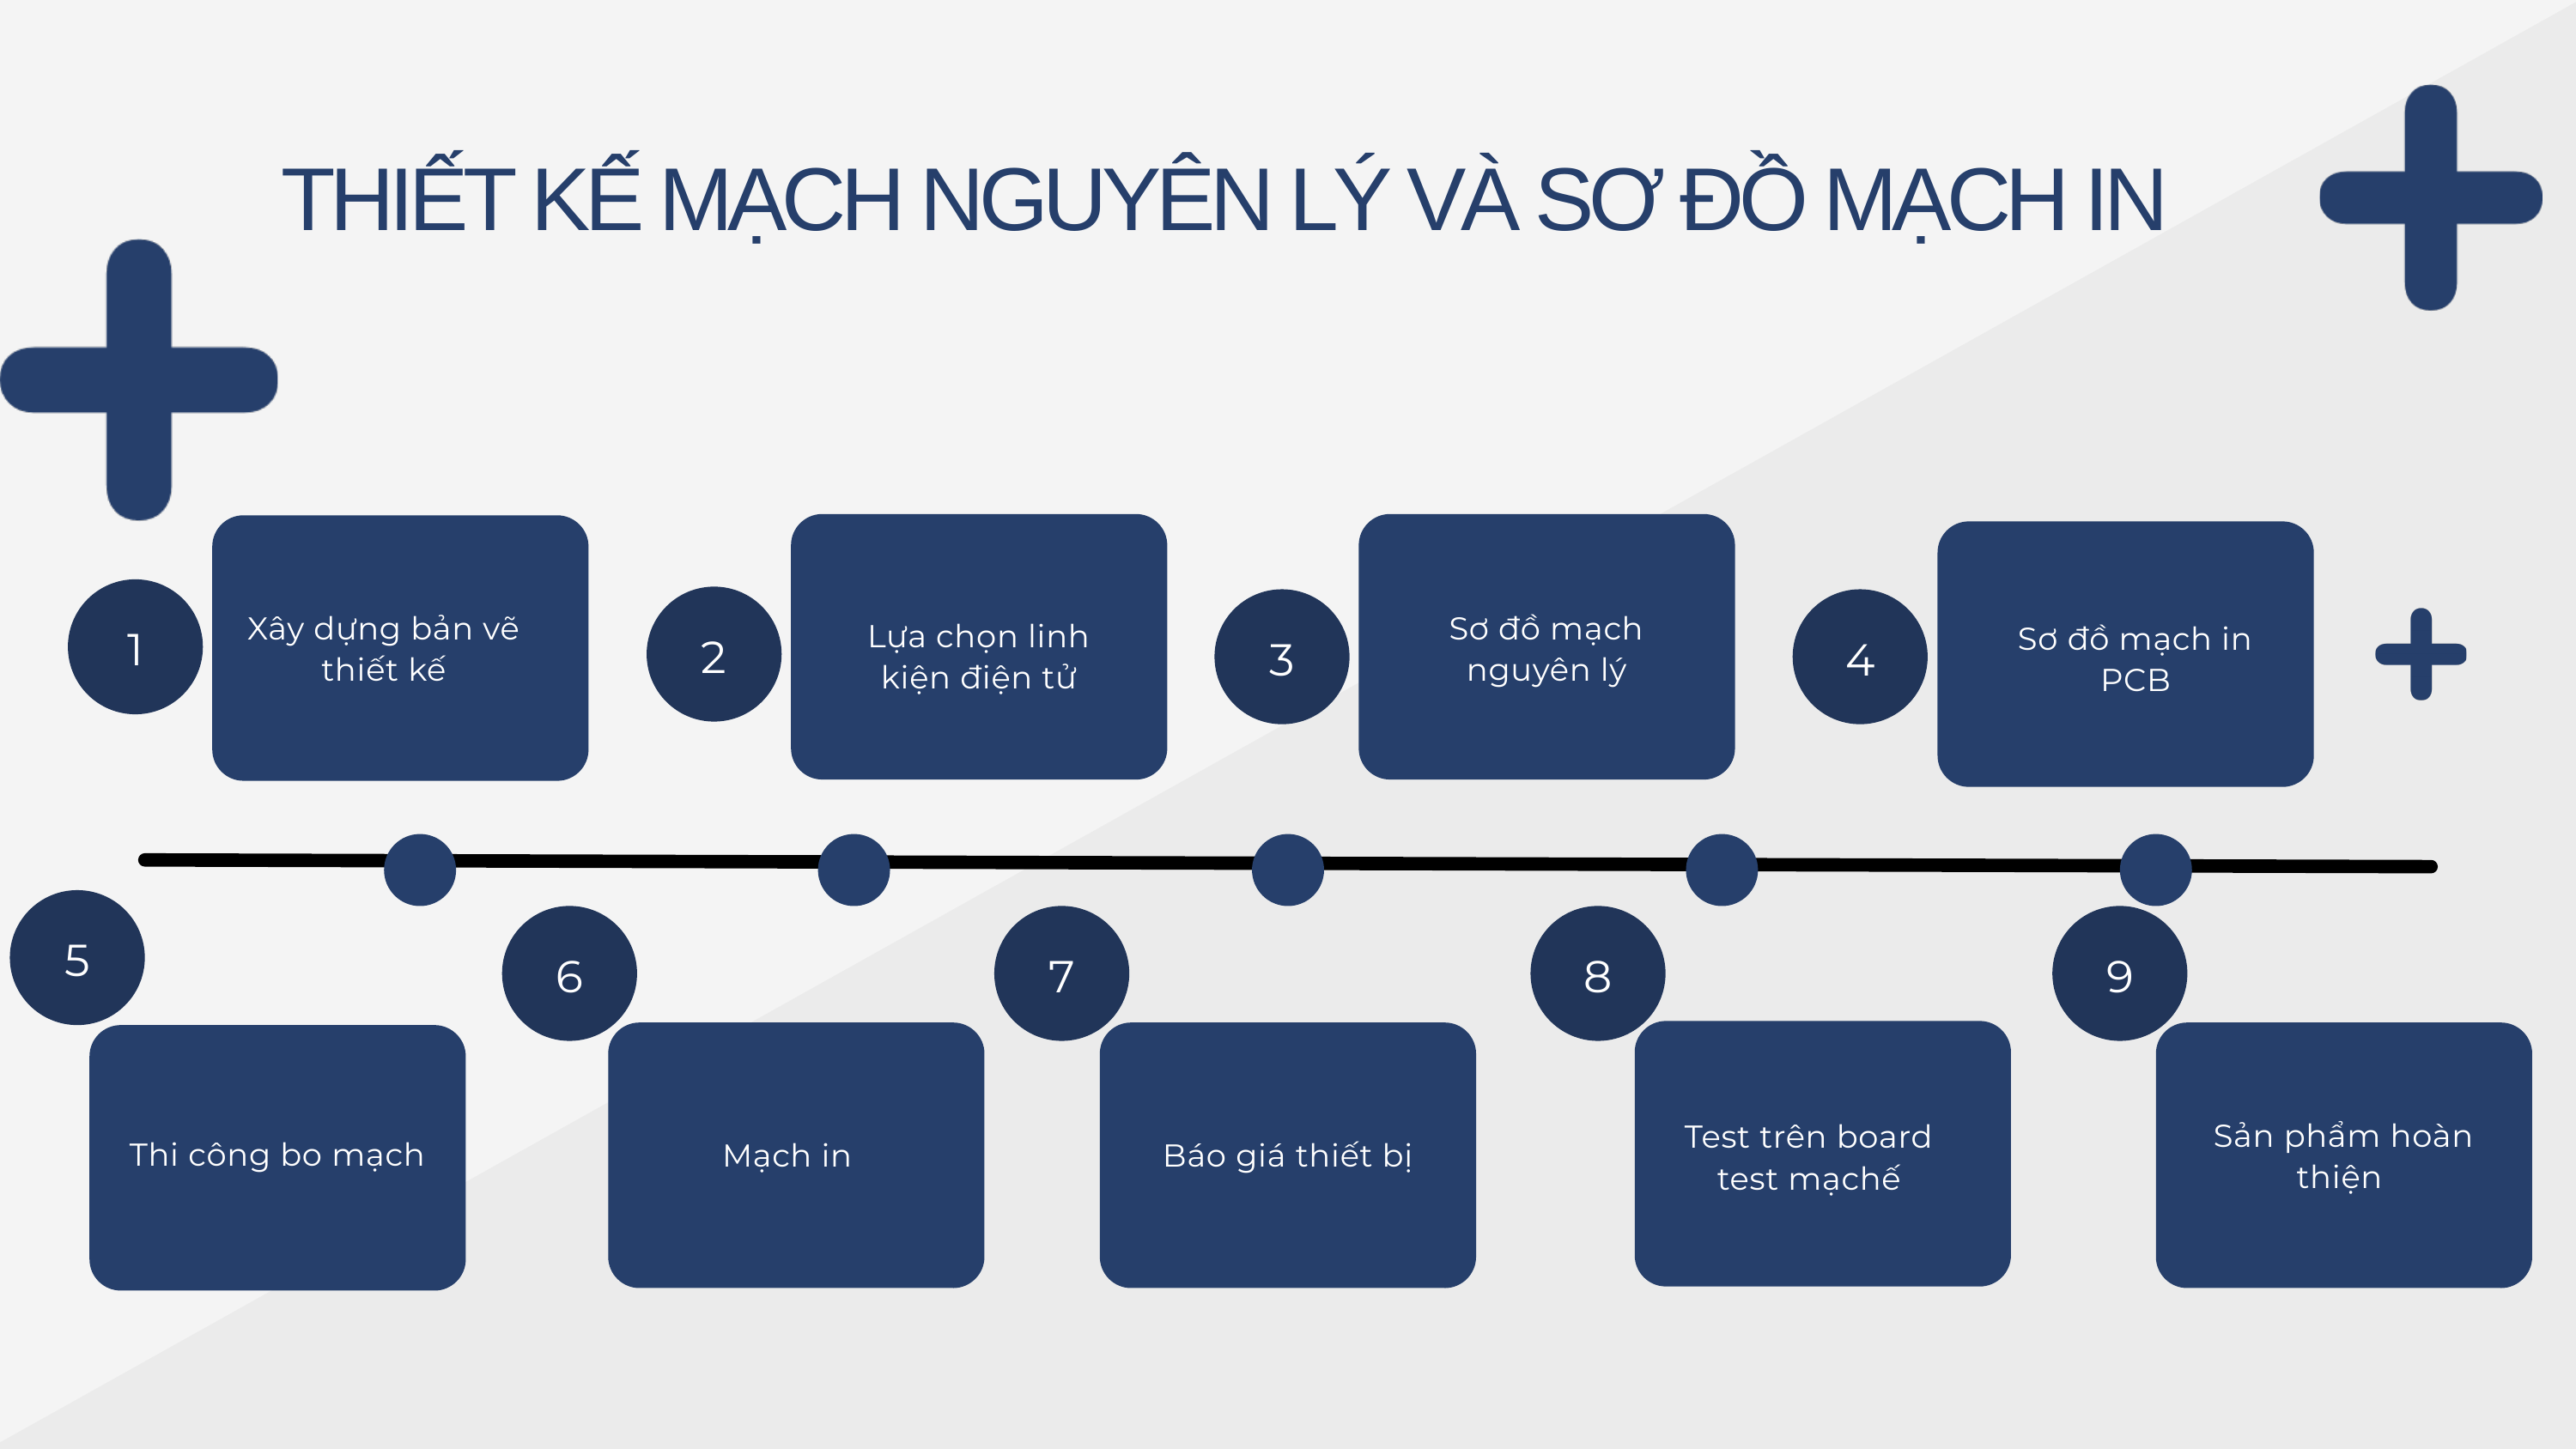

THIẾT KẾ MẠCH NGUYÊN LÝ VÀ SƠ ĐỒ MẠCH IN

1

2

3

4
Xây dựng bản vẽ thiết kế
Sơ đồ mạch nguyên lý

Lựa chọn linh kiện điện tử

Sơ đồ mạch in PCB

5

6

7

8

9

Sản phẩm hoàn thiện

Test trên board test mạchế
Thi công bo mạch
Mạch in
Báo giá thiết bị